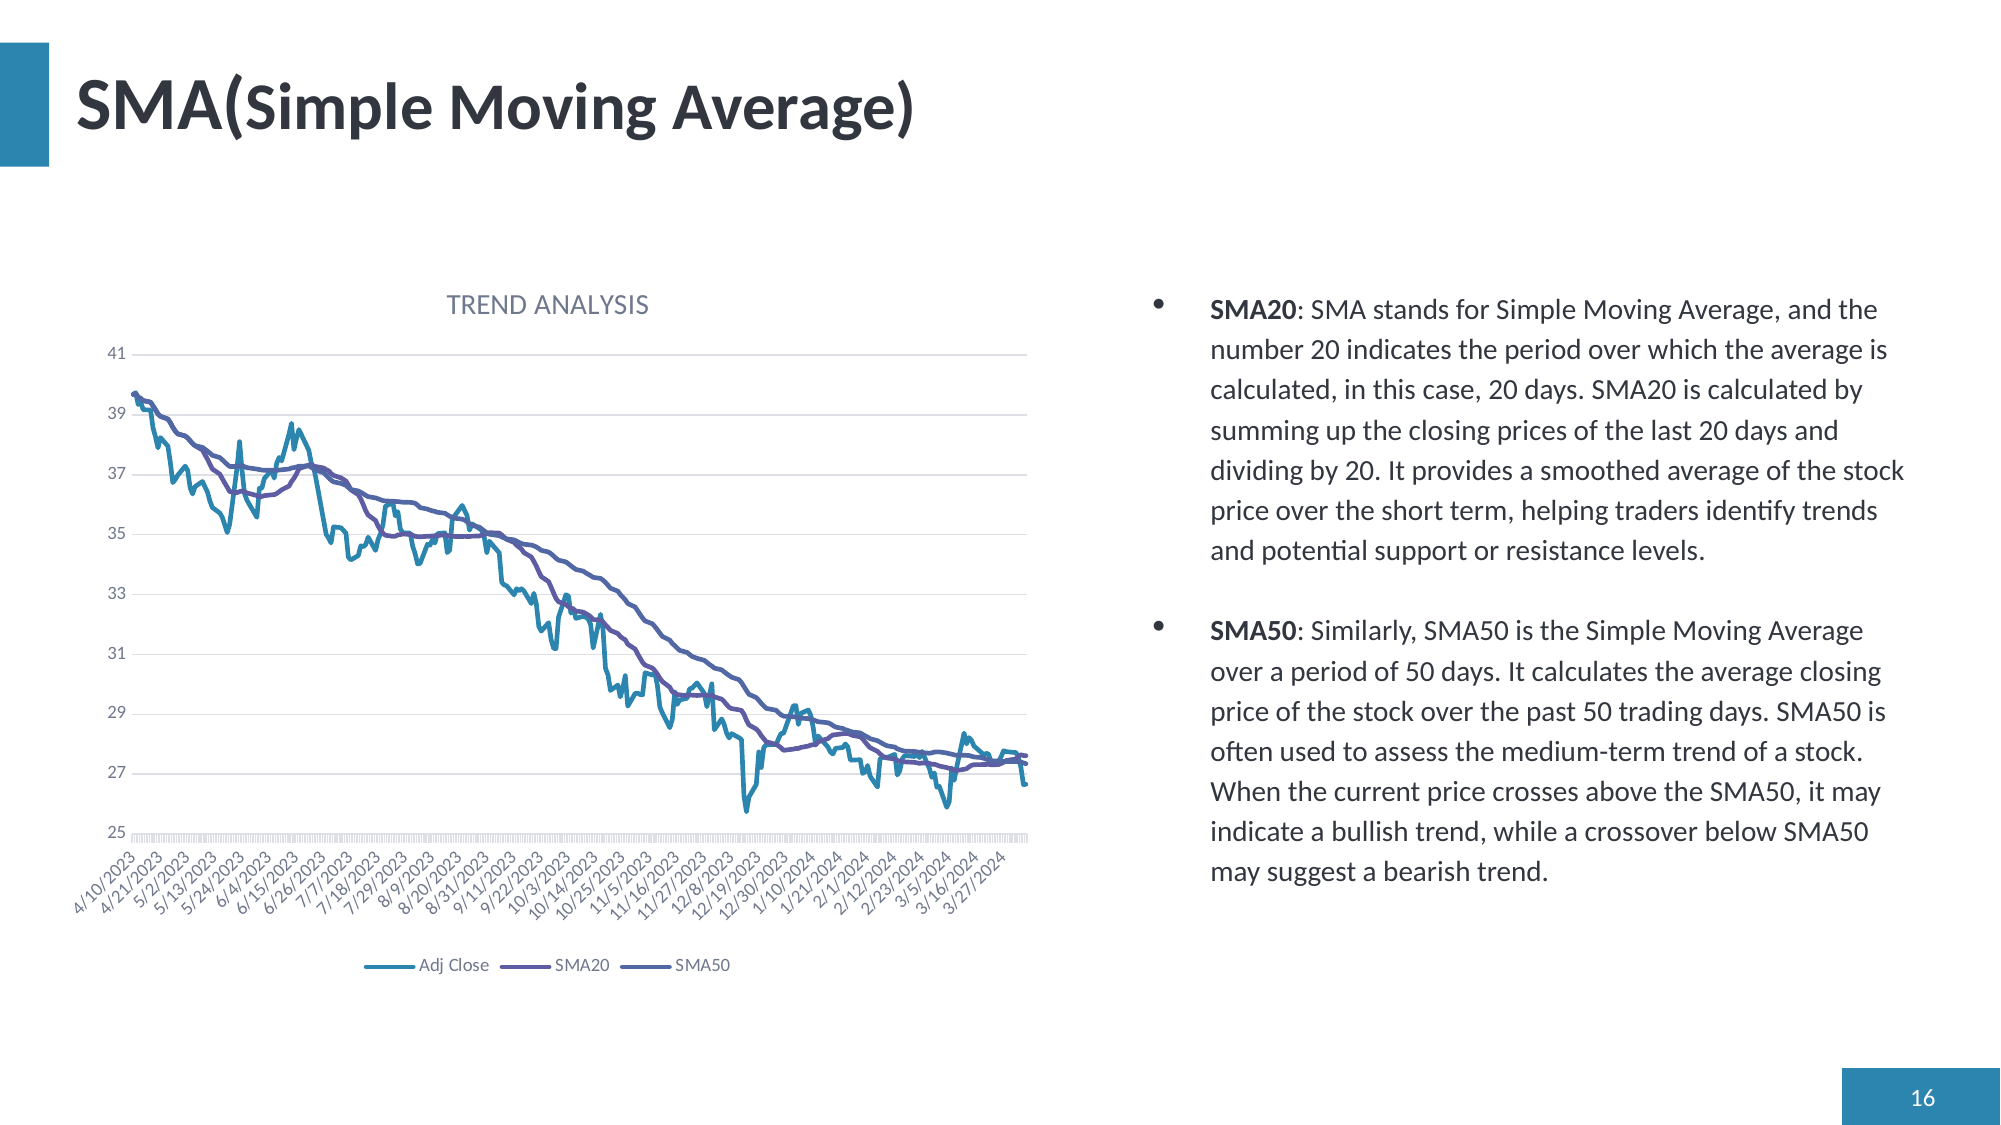

# SMA(Simple Moving Average)

### Chart: TREND ANALYSIS

| Category | Adj Close | SMA20 | SMA50 |
|---|---|---|---|
| 45026 | 39.688023 | 39.688023 | 39.688023 |
| 45027 | 39.745083 | 39.716553000000005 | 39.716553000000005 |
| 45028 | 39.345638 | 39.59291466666667 | 39.59291466666667 |
| 45029 | 39.440742 | 39.554871500000004 | 39.554871500000004 |
| 45030 | 39.174442 | 39.4787856 | 39.4787856 |
| 45033 | 39.164932 | 39.426476666666666 | 39.426476666666666 |
| 45034 | 38.565762 | 39.303517428571425 | 39.303517428571425 |
| 45035 | 38.270931 | 39.174444125 | 39.174444125 |
| 45036 | 37.900013 | 39.032840666666665 | 39.032840666666665 |
| 45037 | 38.242397 | 38.9537963 | 38.9537963 |
| 45040 | 37.957077 | 38.86318545454546 | 38.86318545454546 |
| 45041 | 37.40546 | 38.741708333333335 | 38.741708333333335 |
| 45042 | 36.739716 | 38.587708923076924 | 38.587708923076924 |
| 45043 | 36.84433 | 38.46318185714286 | 38.46318185714286 |
| 45044 | 36.986992 | 38.3647692 | 38.3647692 |
| 45047 | 37.291336 | 38.297679625 | 38.297679625 |
| 45048 | 37.14867 | 38.230090823529416 | 38.230090823529416 |
| 45049 | 36.56852 | 38.137781333333336 | 38.137781333333336 |
| 45050 | 36.359283 | 38.04417615789474 | 38.04417615789474 |
| 45051 | 36.606564 | 37.972295550000005 | 37.972295550000005 |
| 45054 | 36.777756 | 37.826782200000004 | 37.91541271428572 |
| 45055 | 36.59705 | 37.66938055 | 37.85548713636364 |
| 45056 | 36.425861 | 37.523391700000005 | 37.79332947826087 |
| 45057 | 36.127842 | 37.35774669999999 | 37.723934166666666 |
| 45058 | 35.906727 | 37.19436094999999 | 37.651245880000005 |
| 45061 | 35.724068 | 37.02231775 | 37.57712365384616 |
| 45062 | 35.579865 | 36.8730229 | 37.503151111111116 |
| 45063 | 35.32991 | 36.72597185 | 37.425535357142856 |
| 45064 | 35.070347 | 36.58448855 | 37.344321965517246 |
| 45065 | 35.349136 | 36.439825500000005 | 37.27781576666667 |
| 45068 | 37.252628 | 36.404603050000006 | 37.27700325806452 |
| 45069 | 38.108234 | 36.43974175000001 | 37.302979218750004 |
| 45070 | 37.137264 | 36.459619149999995 | 37.29795754545455 |
| 45071 | 36.368179 | 36.4358116 | 37.270611117647064 |
| 45072 | 36.147068 | 36.393815399999994 | 37.238509885714286 |
| 45076 | 35.579865 | 36.308241849999995 | 37.192436416666666 |
| 45077 | 36.550838 | 36.278350249999995 | 37.17509591891892 |
| 45078 | 36.550838 | 36.27746615 | 37.15866807894737 |
| 45079 | 36.877701 | 36.303387050000005 | 37.151463794871795 |
| 45082 | 37.15649 | 36.33088335 | 37.15158945 |
| 45083 | 36.88731 | 36.336361049999994 | 37.1451436097561 |
| 45084 | 37.387218 | 36.375869449999996 | 37.15090728571429 |
| 45085 | 37.579491 | 36.43355095 | 37.16087434883721 |
| 45086 | 37.46413 | 36.500365349999996 | 37.16776652272728 |
| 45089 | 38.358189 | 36.62293844999999 | 37.19422035555556 |
| 45090 | 38.723507 | 36.772910399999994 | 37.227465717391304 |
| 45091 | 37.839058 | 36.88587005 | 37.24047831914894 |
| 45092 | 38.213989 | 37.030074 | 37.26075979166667 |
| 45093 | 38.512009 | 37.20215710000001 | 37.286295489795926 |
| 45097 | 37.819832 | 37.32569190000001 | 37.29696622 |
| 45098 | 37.396832 | 37.332902100000005 | 37.251142400000006 |
| 45099 | 37.233402 | 37.2891605 | 37.200908780000006 |
| 45100 | 36.820019 | 37.273298249999996 | 37.150396400000005 |
| 45103 | 35.464504 | 37.228114500000004 | 37.07087164000001 |
| 45104 | 35.012665 | 37.17139435 | 36.9876361 |
| 45105 | 34.887691 | 37.13678564999999 | 36.90209128 |
| 45106 | 34.724255 | 37.04545649999999 | 36.82526114000001 |
| 45107 | 35.262619 | 36.98104555 | 36.76509490000001 |
| 45110 | 35.233776 | 36.8988493 | 36.71177016000001 |
| 45112 | 35.051121 | 36.79358085 | 36.64794464000001 |
| 45113 | 34.253193 | 36.661874999999995 | 36.57386696000001 |
| 45114 | 34.157055 | 36.50036685 | 36.50889886 |
| 45117 | 34.301262 | 36.3364554 | 36.460129779999995 |
| 45118 | 34.62812 | 36.194654899999996 | 36.415805580000004 |
| 45119 | 34.599281 | 36.00670949999999 | 36.368051359999995 |
| 45120 | 34.666576 | 35.803862949999996 | 36.31555616 |
| 45121 | 34.916527 | 35.65773639999999 | 36.2709133 |
| 45124 | 34.474304 | 35.470752149999996 | 36.22902898 |
| 45125 | 34.839619 | 35.28713265 | 36.198635700000004 |
| 45126 | 35.031891 | 35.14773559999999 | 36.167142240000004 |
| 45127 | 35.349136 | 35.0453508 | 36.13856984 |
| 45128 | 35.954796 | 34.9814205 | 36.125724760000004 |
| 45131 | 36.060543 | 34.9434467 | 36.11841840000001 |
| 45132 | 35.627934 | 34.951618200000006 | 36.108420240000015 |
| 45133 | 35.772137 | 34.989591800000014 | 36.105728440000014 |
| 45134 | 35.188892 | 35.00465185000001 | 36.09502492000001 |
| 45135 | 35.062527 | 35.02156545000001 | 36.08467816000001 |
| 45138 | 35.052807 | 35.01107485000001 | 36.079136100000014 |
| 45139 | 34.615376 | 34.980154850000005 | 36.070036680000015 |
| 45140 | 34.362637 | 34.945730649999994 | 36.05030670000001 |
| 45141 | 34.022411 | 34.934191549999994 | 35.985702360000005 |
| 45142 | 34.041851 | 34.92843135 | 35.904374700000005 |
| 45145 | 34.683418 | 34.94753914999999 | 35.85529778000001 |
| 45146 | 34.644535 | 34.94835989999999 | 35.820824900000005 |
| 45147 | 34.838951 | 34.960343399999985 | 35.794662560000006 |
| 45148 | 34.722301 | 34.96312964999999 | 35.77751128 |
| 45149 | 35.033363 | 34.96897144999999 | 35.74716178 |
| 45152 | 35.062527 | 34.9983826 | 35.71739556 |
| 45153 | 34.401516 | 34.976477450000004 | 35.66787186 |
| 45154 | 34.489002 | 34.949333 | 35.614522099999995 |
| 45155 | 35.490234 | 34.9563879 | 35.586580579999996 |
| 45156 | 35.636044 | 34.9404503 | 35.5515571 |
| 45159 | 35.976269 | 34.93623660000001 | 35.51949266 |
| 45160 | 35.811016 | 34.945390700000004 | 35.486430379999994 |
| 45161 | 35.636044 | 34.93858605 | 35.43198748 |
| 45162 | 35.150013 | 34.93664209999999 | 35.3605176 |
| 45163 | 35.363869 | 34.951709199999996 | 35.31101382 |
| 45166 | 35.198612 | 34.95899945000001 | 35.25070628 |
| 45167 | 35.140293 | 34.985245299999995 | 35.18327196 |
| 45168 | 34.897274 | 35.01197715 | 35.124820799999995 |
| 45169 | 34.3918 | 35.030446600000005 | 35.06472016 |
| 45170 | 34.780624 | 35.06738525 | 35.01566460000001 |
| 45174 | 34.3918 | 35.05280435 | 34.967100220000006 |
| 45175 | 33.410007 | 34.99107795 | 34.92601028000001 |
| 45176 | 33.322521 | 34.915256449999994 | 34.89220740000001 |
| 45177 | 33.293362 | 34.8438095 | 34.860320820000005 |
| 45180 | 32.99202 | 34.741742349999996 | 34.825676120000004 |
| 45181 | 33.196152 | 34.6484236 | 34.78434678 |
| 45182 | 33.128109 | 34.58475324999999 | 34.74223344 |
| 45183 | 33.196152 | 34.52011075 | 34.70513406 |
| 45184 | 33.118385 | 34.40151829999999 | 34.6824379 |
| 45187 | 32.700397 | 34.25473594999999 | 34.653304739999996 |
| 45188 | 33.040623 | 34.10795365 | 34.62809196 |
| 45189 | 32.680958 | 33.95145075 | 34.58914872 |
| 45190 | 31.932463 | 33.76627169999999 | 34.53581236 |
| 45191 | 31.776932 | 33.59761765 | 34.47801948 |
| 45194 | 32.05883 | 33.432365700000005 | 34.42086554 |
| 45195 | 31.495033 | 33.24718675 | 34.36128012 |
| 45196 | 31.203411 | 33.05034265 | 34.288555960000004 |
| 45197 | 31.193691 | 32.865163499999994 | 34.21179196 |
| 45198 | 32.243523 | 32.75774965 | 34.14967970000001 |
| 45201 | 32.99202 | 32.66831944999999 | 34.09042418000001 |
| 45202 | 32.953136 | 32.596386249999995 | 34.02827604000001 |
| 45203 | 32.379616 | 32.5448667 | 33.96330968 |
| 45204 | 32.535149 | 32.5054981 | 33.89856991999999 |
| 45205 | 32.204643 | 32.45106215 | 33.83888494 |
| 45208 | 32.272686 | 32.41509545 | 33.783088119999995 |
| 45209 | 32.243523 | 32.367464 | 33.72690244000001 |
| 45210 | 32.1852 | 32.32031855 | 33.67829892 |
| 45211 | 32.000507 | 32.2605363 | 33.63105632 |
| 45212 | 31.213133 | 32.165273699999986 | 33.57487076 |
| 45215 | 32.340733 | 32.1472905 | 33.5408484 |
| 45216 | 31.835258 | 32.08702224999999 | 33.4838852 |
| 45217 | 30.532684 | 31.979608549999995 | 33.401648179999995 |
| 45218 | 30.318829 | 31.89892685 | 33.31124574 |
| 45219 | 29.793911 | 31.7997758 | 33.21267794 |
| 45222 | 29.978605 | 31.69576455 | 33.11158278 |
| 45223 | 29.580057 | 31.60001575 | 33.00193338 |
| 45224 | 29.871677 | 31.533429050000002 | 32.9113366 |
| 45225 | 30.289667 | 31.488227849999998 | 32.8273499 |
| 45226 | 29.268995 | 31.33950145 | 32.70292512 |
| 45229 | 29.696703 | 31.174735599999998 | 32.5841383 |
| 45230 | 29.706425 | 31.012400049999997 | 32.45874142 |
| 45231 | 29.657822 | 30.87631035 | 32.33567754 |
| 45232 | 29.648102 | 30.731958 | 32.2159187 |
| 45233 | 30.386873 | 30.641069500000004 | 32.1206559 |
| 45236 | 30.309109 | 30.542890650000004 | 32.01956070000001 |
| 45237 | 30.377153 | 30.449572150000012 | 31.923131520000002 |
| 45238 | 29.959164 | 30.338270350000005 | 31.819508940000006 |
| 45239 | 29.239986 | 30.2002443 | 31.706363180000004 |
| 45240 | 29.04295 | 30.091735150000005 | 31.599386180000007 |
| 45243 | 28.550364 | 29.902216700000004 | 31.474780979999995 |
| 45244 | 28.826212 | 29.751764399999995 | 31.36346922 |
| 45245 | 29.742426 | 29.7122515 | 31.290117600000002 |
| 45246 | 29.328651 | 29.6627426 | 31.210240199999998 |
| 45247 | 29.476427 | 29.646868400000006 | 31.1339015 |
| 45250 | 29.535538 | 29.624715050000002 | 31.06477186 |
| 45251 | 29.850794 | 29.638251899999993 | 30.997864700000004 |
| 45252 | 29.870497 | 29.638192899999996 | 30.93271246 |
| 45254 | 30.047829 | 29.626101 | 30.869746000000006 |
| 45257 | 29.693165 | 29.6473095 | 30.801241599999997 |
| 45258 | 29.249838 | 29.62496625 | 30.732230419999997 |
| 45259 | 29.634056 | 29.621347799999995 | 30.66409908 |
| 45260 | 30.018272 | 29.639370300000003 | 30.610845360000003 |
| 45261 | 28.481401 | 29.581035250000003 | 30.54182412 |
| 45264 | 28.845917 | 29.50398745 | 30.483203820000007 |
| 45265 | 28.658733 | 29.421468649999998 | 30.41520188000001 |
| 45266 | 28.36318 | 29.320770000000003 | 30.35256482000001 |
| 45267 | 28.205551 | 29.23308935 | 30.29260762000001 |
| 45268 | 28.353329 | 29.1887565 | 30.23580038000001 |
| 45271 | 28.215403 | 29.147379150000006 | 30.155237980000006 |
| 45272 | 28.156294 | 29.127675650000004 | 30.05852346 |
| 45273 | 26.264757 | 28.999602900000003 | 29.924755880000006 |
| 45274 | 25.742615 | 28.79961235 | 29.792015860000003 |
| 45275 | 26.235203 | 28.644939949999998 | 29.666016940000006 |
| 45278 | 26.658827 | 28.504059949999988 | 29.555100620000005 |
| 45279 | 27.742519 | 28.414408999999996 | 29.464497279999996 |
| 45280 | 27.220377 | 28.282888149999998 | 29.364034360000005 |
| 45281 | 27.890295 | 28.183878049999997 | 29.278136259999997 |
| 45282 | 27.978962 | 28.080434699999994 | 29.19770535999999 |
| 45286 | 27.988813 | 27.995217099999998 | 29.133218959999994 |
| 45287 | 28.18585 | 27.942017699999997 | 29.050121299999997 |
| 45288 | 28.36318 | 27.878473899999996 | 28.980679739999985 |
| 45289 | 28.36318 | 27.79571930000001 | 28.93728965999999 |
| 45293 | 29.289244 | 27.836111449999997 | 28.916697959999997 |
| 45294 | 29.289244 | 27.858277800000003 | 28.906604619999992 |
| 45295 | 28.658733 | 27.858277800000003 | 28.88020718 |
| 45296 | 29.033098 | 27.891773699999998 | 28.869267999999998 |
| 45299 | 29.141468 | 27.93856955 | 28.85466382 |
| 45300 | 28.964136 | 27.9691099 | 28.828153200000006 |
| 45301 | 28.560215 | 27.986350499999997 | 28.8139776 |
| 45302 | 27.978962 | 27.9774839 | 28.779622780000004 |
| 45303 | 28.274515 | 28.077971799999993 | 28.750984580000004 |
| 45307 | 27.900148 | 28.18584844999999 | 28.71583110000001 |
| 45308 | 27.732668 | 28.260721699999998 | 28.67752242000001 |
| 45309 | 27.673557 | 28.311458199999997 | 28.623256100000013 |
| 45310 | 27.860743 | 28.317369399999997 | 28.57428878000001 |
| 45313 | 27.890295 | 28.350865300000002 | 28.52455162000001 |
| 45314 | 28.008518 | 28.35677645 | 28.48553870000001 |
| 45315 | 27.91 | 28.353328350000005 | 28.458938980000013 |
| 45316 | 27.469999 | 28.327387650000002 | 28.42747996000001 |
| 45317 | 27.469999 | 28.291595100000006 | 28.40587266000001 |
| 45320 | 27.48 | 28.247436100000005 | 28.37894842 |
| 45321 | 27.02 | 28.1802771 | 28.3244999 |
| 45322 | 27.08 | 28.069814900000004 | 28.279526880000002 |
| 45323 | 27.290001 | 27.96985275 | 28.235798360000004 |
| 45324 | 26.93 | 27.883416099999998 | 28.183687600000006 |
| 45327 | 26.57 | 27.760261200000002 | 28.118071720000007 |
| 45328 | 27.5 | 27.6781878 | 28.070661780000002 |
| 45329 | 27.559999 | 27.60798095 | 28.02090518 |
| 45330 | 27.57 | 27.5584702 | 27.978441880000002 |
| 45331 | 27.559999 | 27.53752205 | 27.944645100000002 |
| 45334 | 27.66 | 27.506796299999998 | 27.90516398 |
| 45335 | 26.969999 | 27.46028885 | 27.844198520000006 |
| 45336 | 27.110001 | 27.4291555 | 27.81677052 |
| 45337 | 27.51 | 27.420977650000005 | 27.790052179999996 |
| 45338 | 27.620001 | 27.40894055 | 27.769277540000004 |
| 45342 | 27.59 | 27.393925800000005 | 27.75381394 |
| 45343 | 27.67 | 27.376999900000005 | 27.743102920000002 |
| 45344 | 27.549999 | 27.358999849999996 | 27.727036319999996 |
| 45345 | 27.76 | 27.373499900000002 | 27.717928259999997 |
| 45348 | 27.18 | 27.358999950000005 | 27.698402379999997 |
| 45349 | 26.889999 | 27.329499900000002 | 27.71090722 |
| 45350 | 27.040001 | 27.33049995 | 27.736854939999997 |
| 45351 | 26.559999 | 27.304499899999996 | 27.743350860000007 |
| 45352 | 26.59 | 27.26949985 | 27.74197432 |
| 45355 | 25.889999 | 27.217499800000002 | 27.704923920000002 |
| 45356 | 26.08 | 27.192999800000003 | 27.682116380000004 |
| 45357 | 27.190001 | 27.177499850000004 | 27.6681105 |
| 45358 | 26.790001 | 27.13899995 | 27.644331280000003 |
| 45359 | 27.219999 | 27.121499899999996 | 27.628955 |
| 45362 | 28.370001 | 27.162 | 27.632638020000005 |
| 45363 | 28.01 | 27.1795 | 27.62557442 |
| 45364 | 28.219999 | 27.242 | 27.622710799999997 |
| 45365 | 28.129999 | 27.292999899999995 | 27.599525899999993 |
| 45366 | 27.940001 | 27.314499950000005 | 27.57254103999999 |
| 45369 | 27.719999 | 27.319499850000007 | 27.553766359999987 |
| 45370 | 27.629999 | 27.321499799999998 | 27.52570437999999 |
| 45371 | 27.700001 | 27.322999850000002 | 27.496875039999985 |
| 45372 | 27.66 | 27.328499900000004 | 27.47079231999999 |
| 45373 | 27.360001 | 27.308499949999998 | 27.44678803999999 |
| 45376 | 27.43 | 27.320999949999997 | 27.435808799999997 |
| 45377 | 27.59 | 27.356 | 27.422118499999993 |
| 45378 | 27.780001 | 27.392999999999994 | 27.419715559999997 |
| 45379 | 27.75 | 27.452500049999998 | 27.420062199999997 |
| 45383 | 27.719999 | 27.509000000000004 | 27.420991039999993 |
| 45384 | 27.549999 | 27.591999999999995 | 27.414776159999995 |
| 45385 | 27.219999 | 27.64899995 | 27.401370239999995 |
| 45386 | 26.65 | 27.621999900000002 | 27.374199880000003 |
| 45387 | 26.66 | 27.61549985 | 27.349199880000004 |
|  | None | None | None |
SMA20: SMA stands for Simple Moving Average, and the number 20 indicates the period over which the average is calculated, in this case, 20 days. SMA20 is calculated by summing up the closing prices of the last 20 days and dividing by 20. It provides a smoothed average of the stock price over the short term, helping traders identify trends and potential support or resistance levels.

SMA50: Similarly, SMA50 is the Simple Moving Average over a period of 50 days. It calculates the average closing price of the stock over the past 50 trading days. SMA50 is often used to assess the medium-term trend of a stock. When the current price crosses above the SMA50, it may indicate a bullish trend, while a crossover below SMA50 may suggest a bearish trend.

16